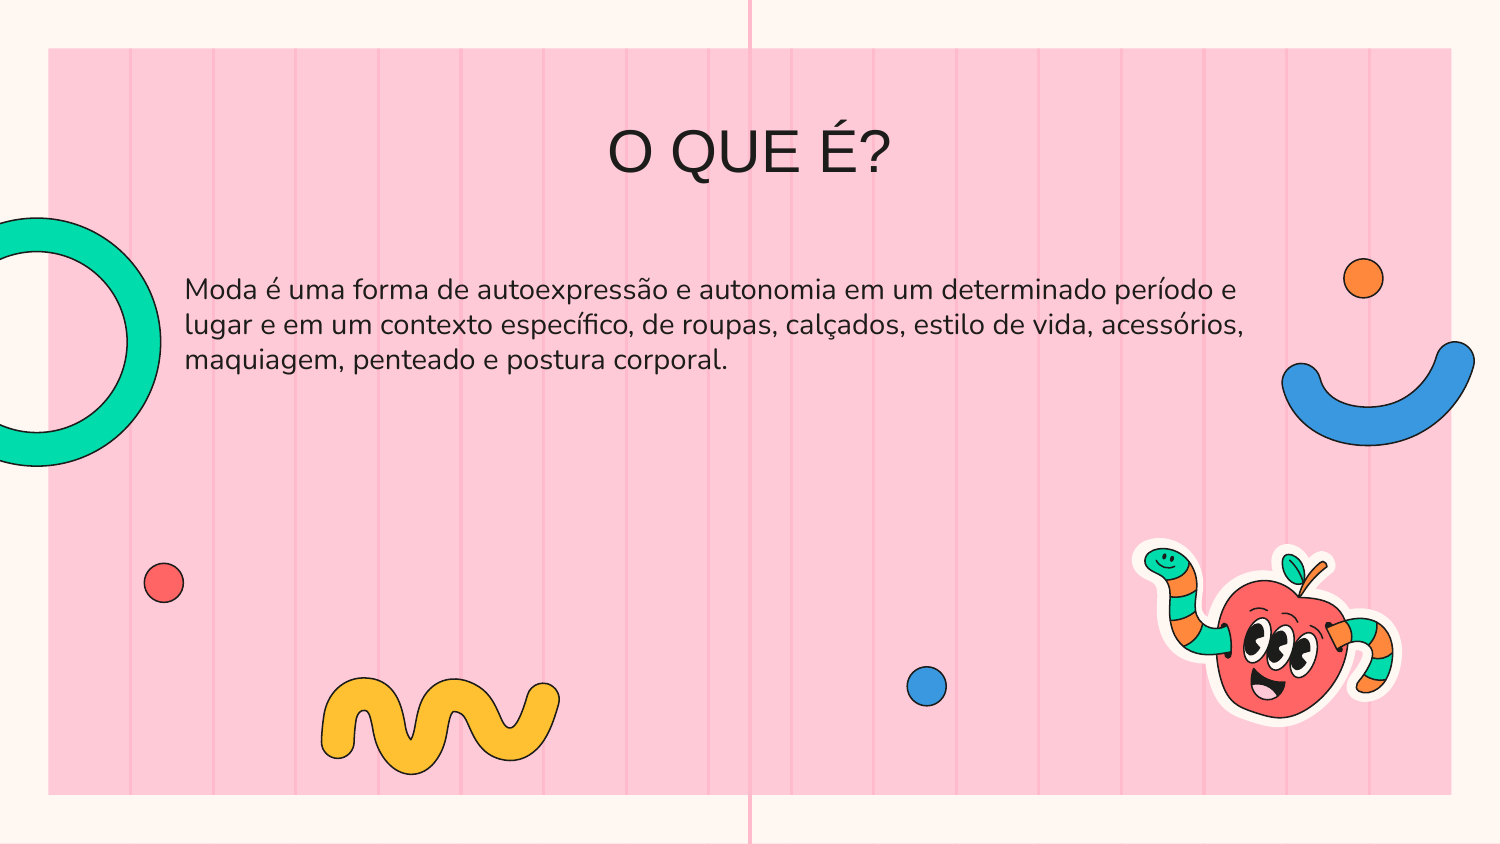

# O QUE É?
Moda é uma forma de autoexpressão e autonomia em um determinado período e lugar e em um contexto específico, de roupas, calçados, estilo de vida, acessórios, maquiagem, penteado e postura corporal.